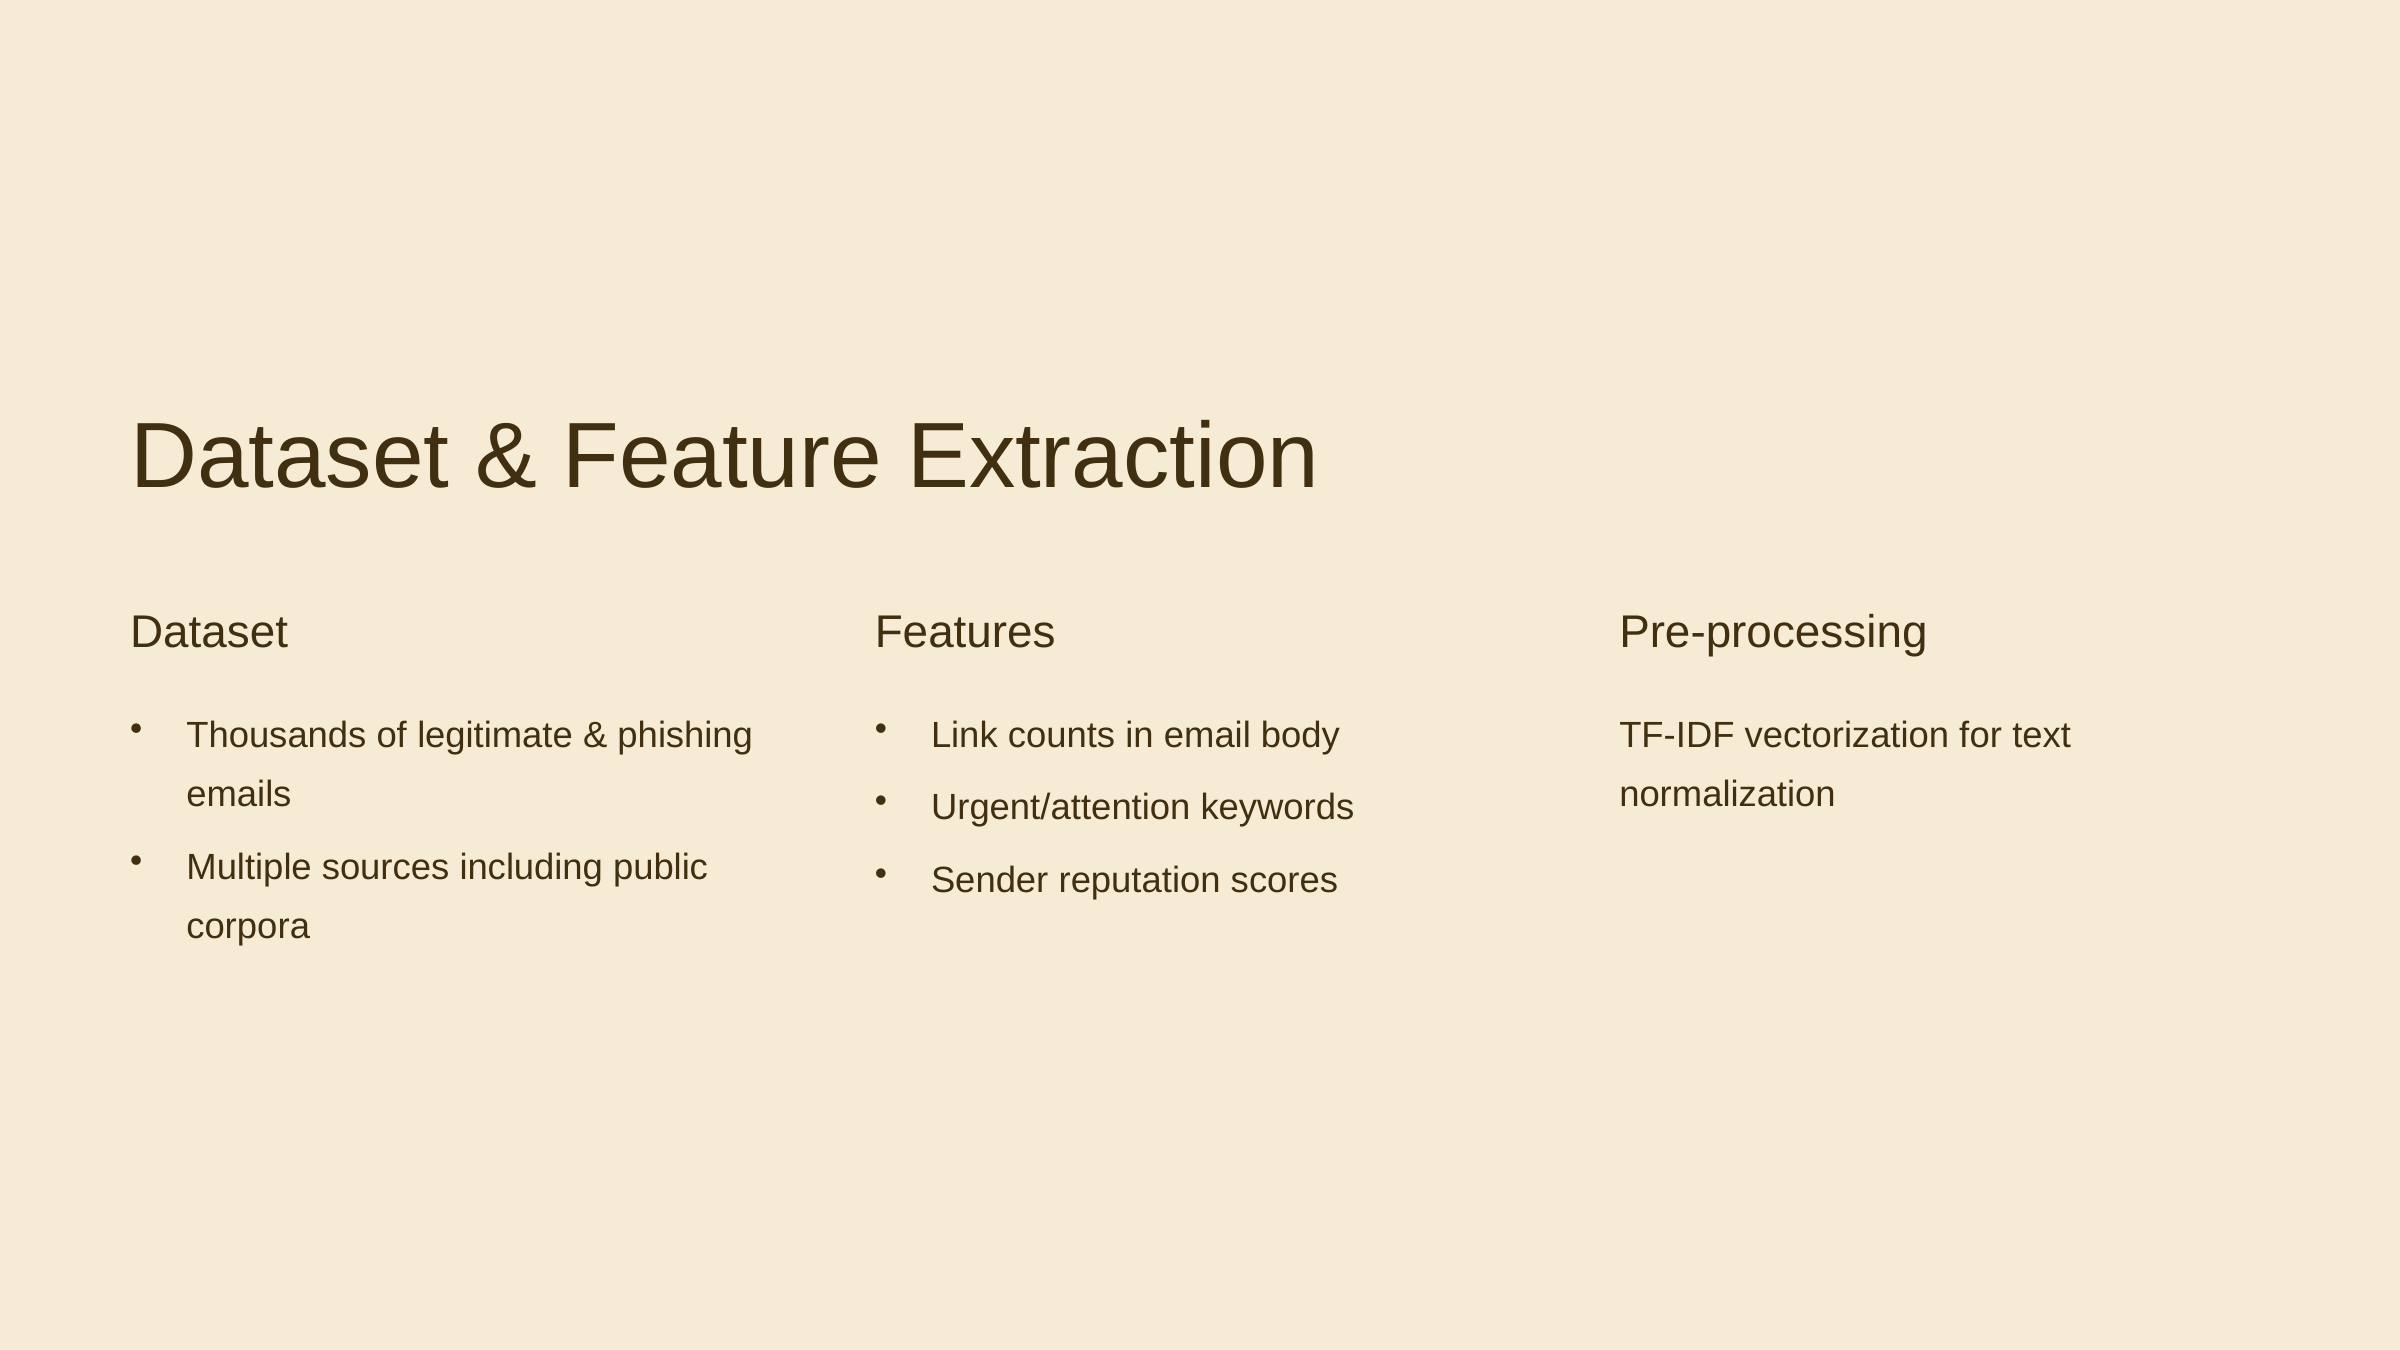

Dataset & Feature Extraction
Dataset
Features
Pre-processing
Thousands of legitimate & phishing emails
Link counts in email body
TF-IDF vectorization for text normalization
Urgent/attention keywords
Multiple sources including public corpora
Sender reputation scores